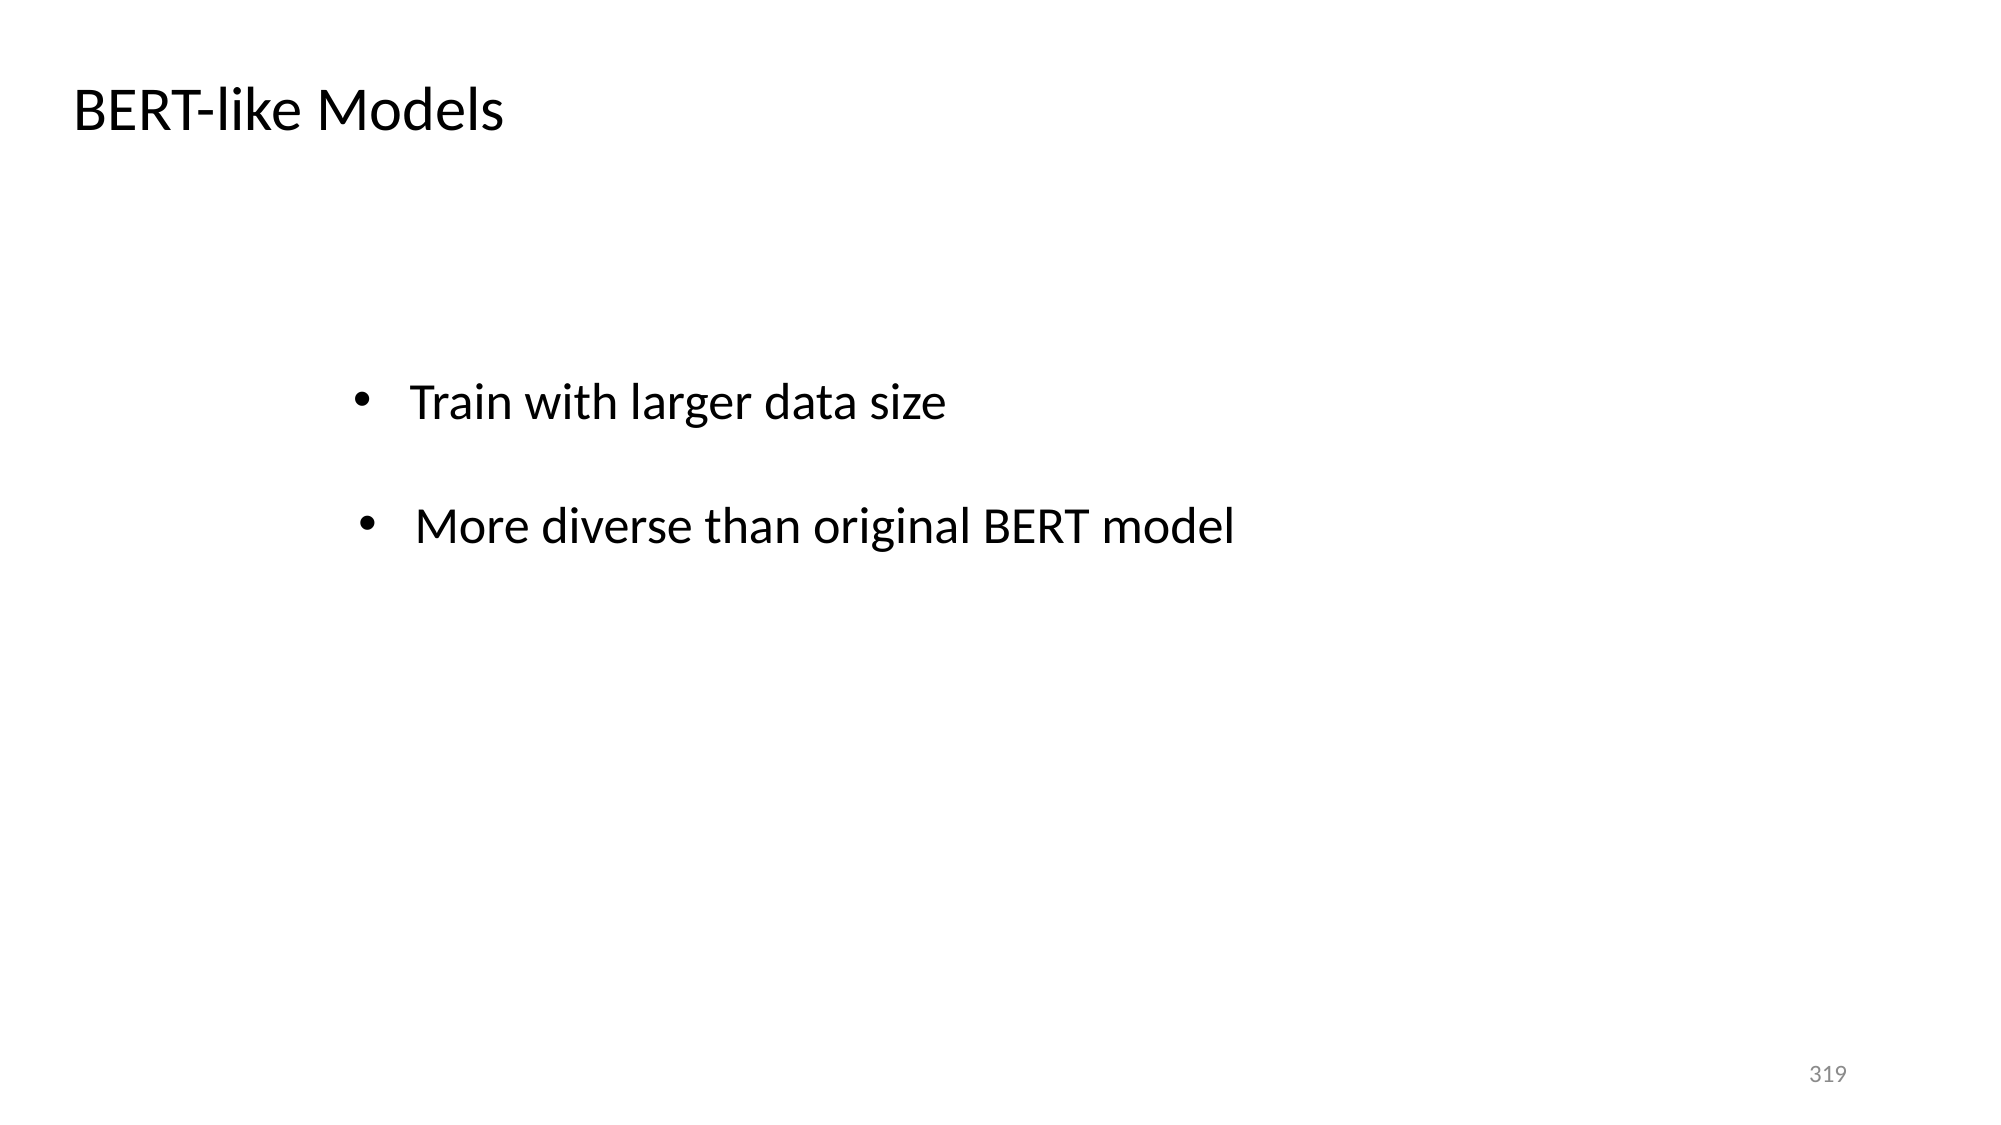

BERT-like Models

Train with larger data size
More diverse than original BERT model
319